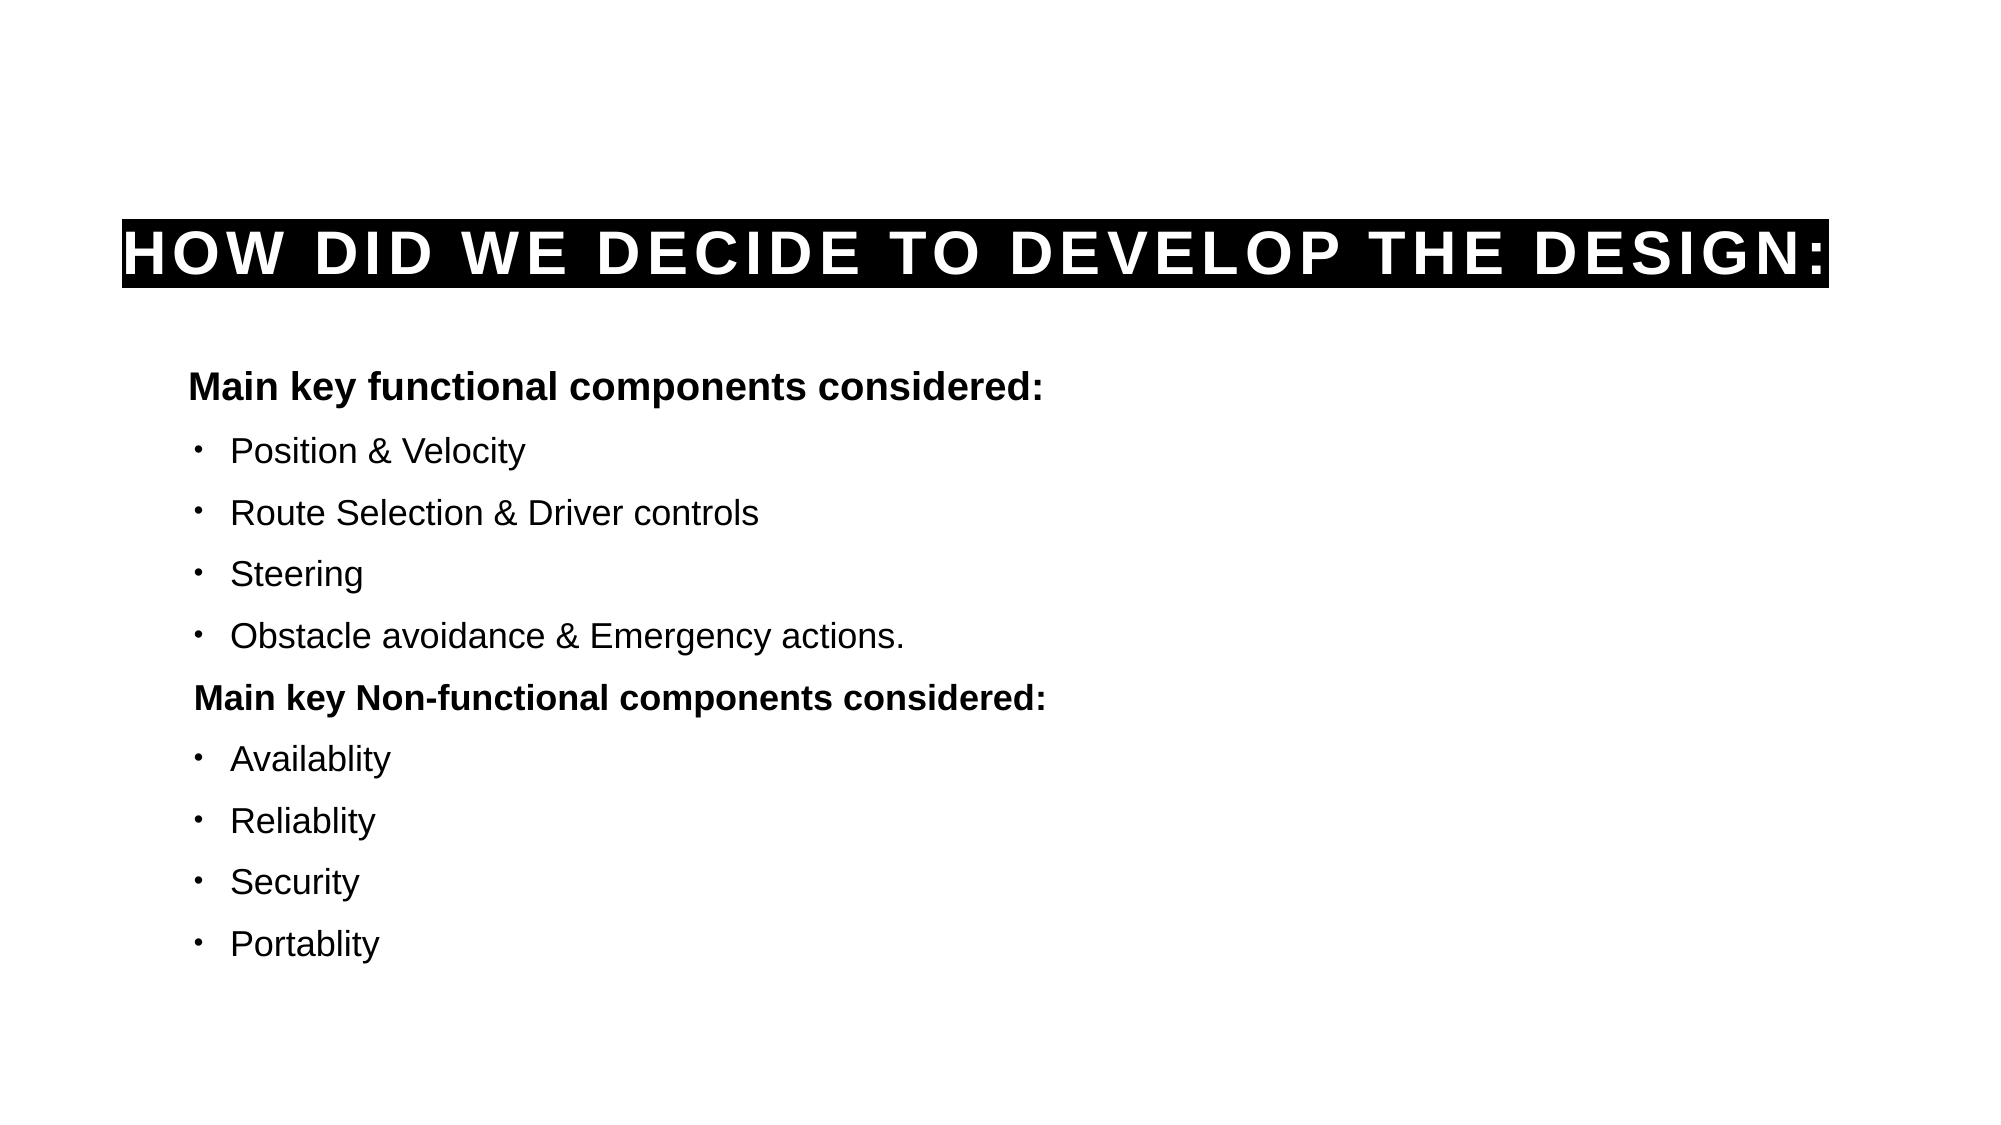

# How did we decide to develop the design:
      Main key functional components considered:
Position & Velocity
Route Selection & Driver controls
Steering
Obstacle avoidance & Emergency actions.
Main key Non-functional components considered:
Availablity
Reliablity
Security
Portablity